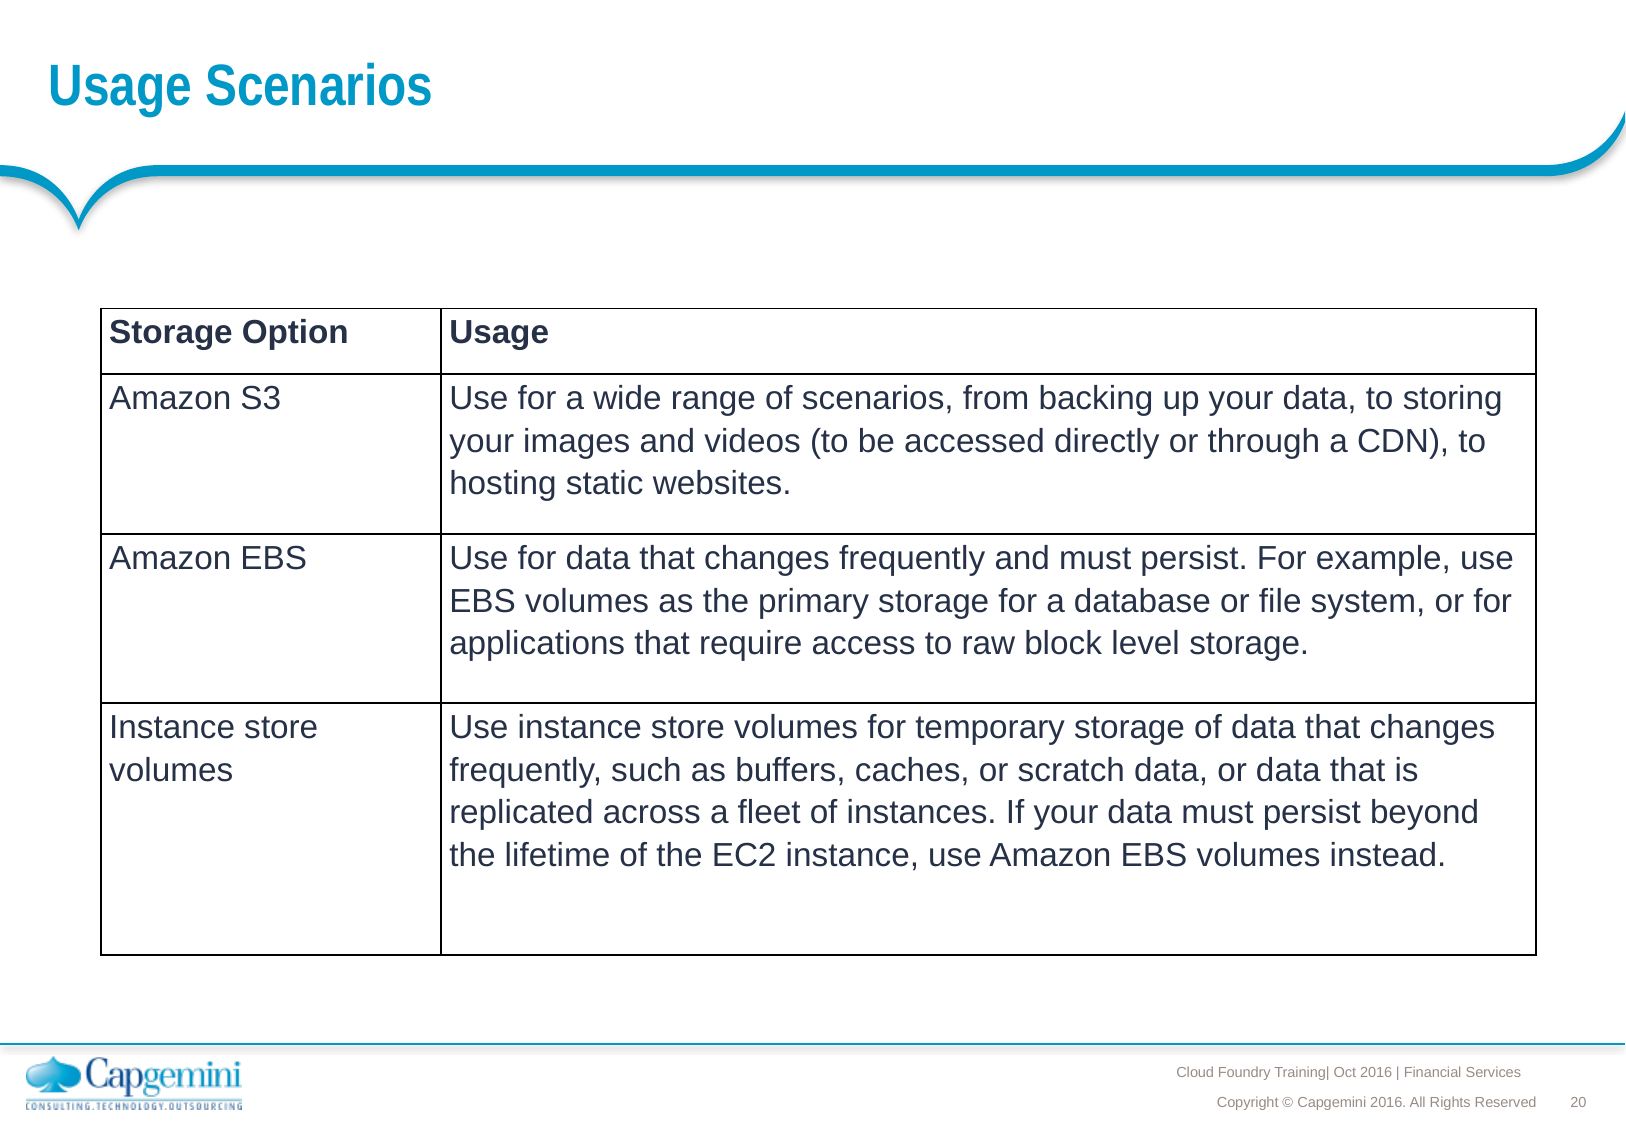

# Usage Scenarios
| Storage Option | Usage |
| --- | --- |
| Amazon S3 | Use for a wide range of scenarios, from backing up your data, to storing your images and videos (to be accessed directly or through a CDN), to hosting static websites. |
| Amazon EBS | Use for data that changes frequently and must persist. For example, use EBS volumes as the primary storage for a database or file system, or for applications that require access to raw block level storage. |
| Instance store volumes | Use instance store volumes for temporary storage of data that changes frequently, such as buffers, caches, or scratch data, or data that is replicated across a fleet of instances. If your data must persist beyond the lifetime of the EC2 instance, use Amazon EBS volumes instead. |